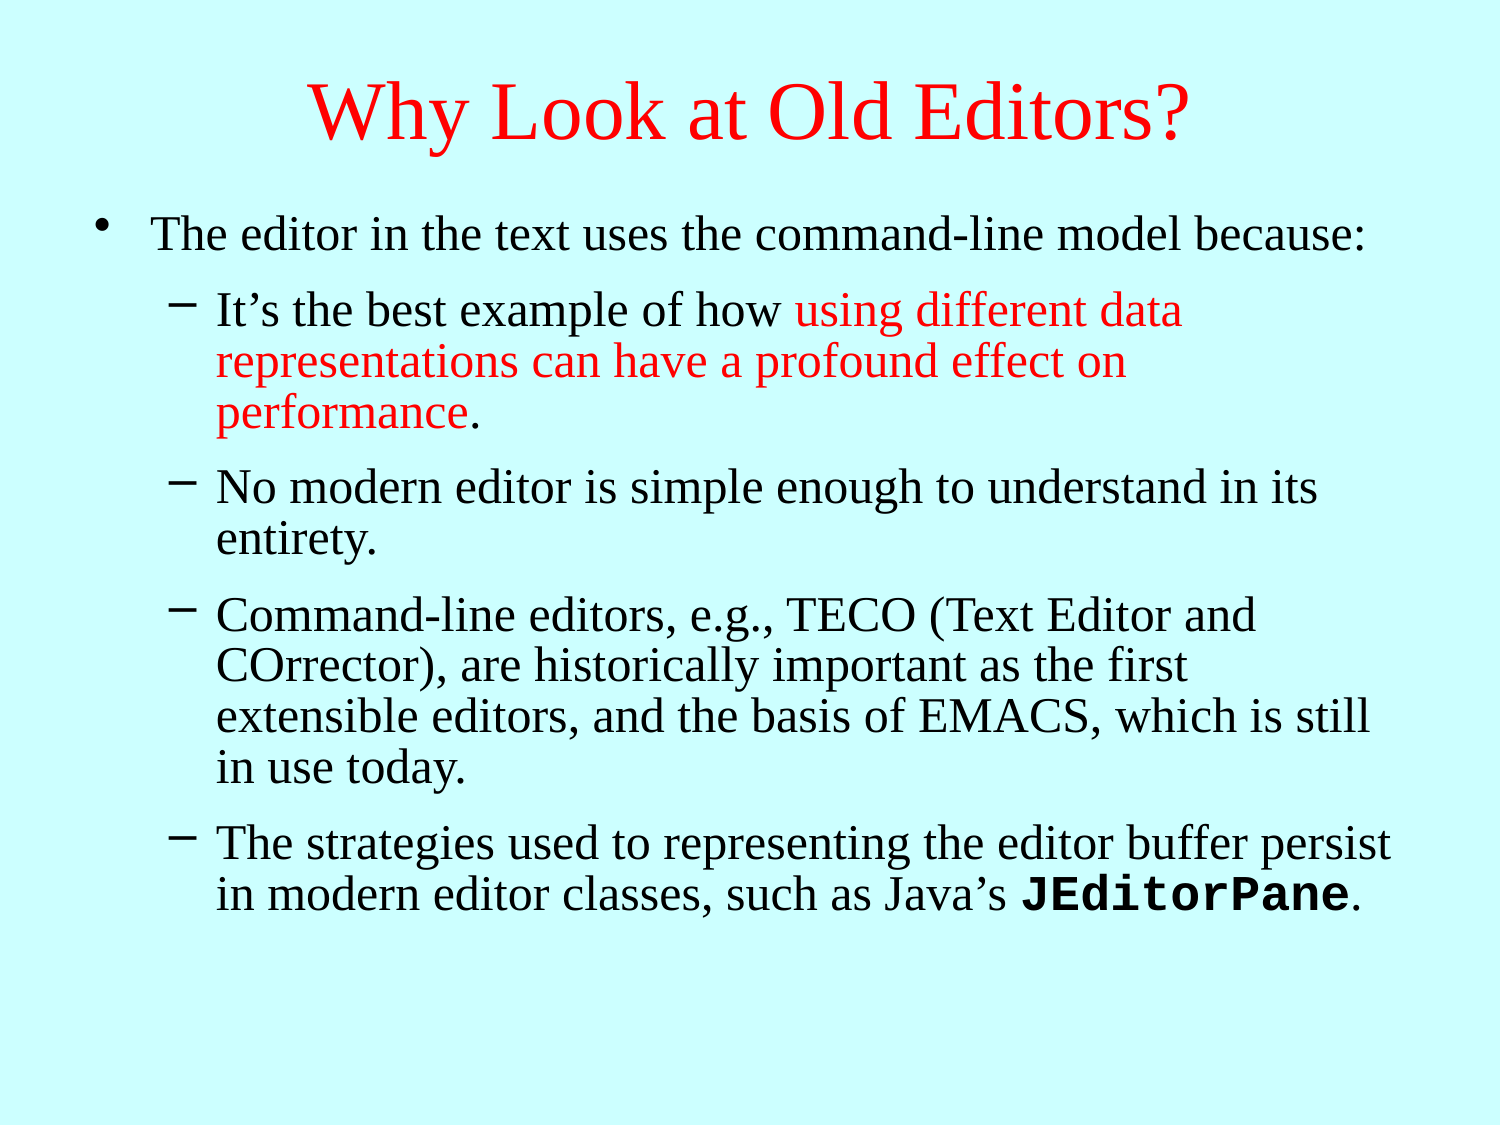

# Why Look at Old Editors?
The editor in the text uses the command-line model because:
It’s the best example of how using different data representations can have a profound effect on performance.
No modern editor is simple enough to understand in its entirety.
Command-line editors, e.g., TECO (Text Editor and COrrector), are historically important as the first extensible editors, and the basis of EMACS, which is still in use today.
The strategies used to representing the editor buffer persist in modern editor classes, such as Java’s JEditorPane.